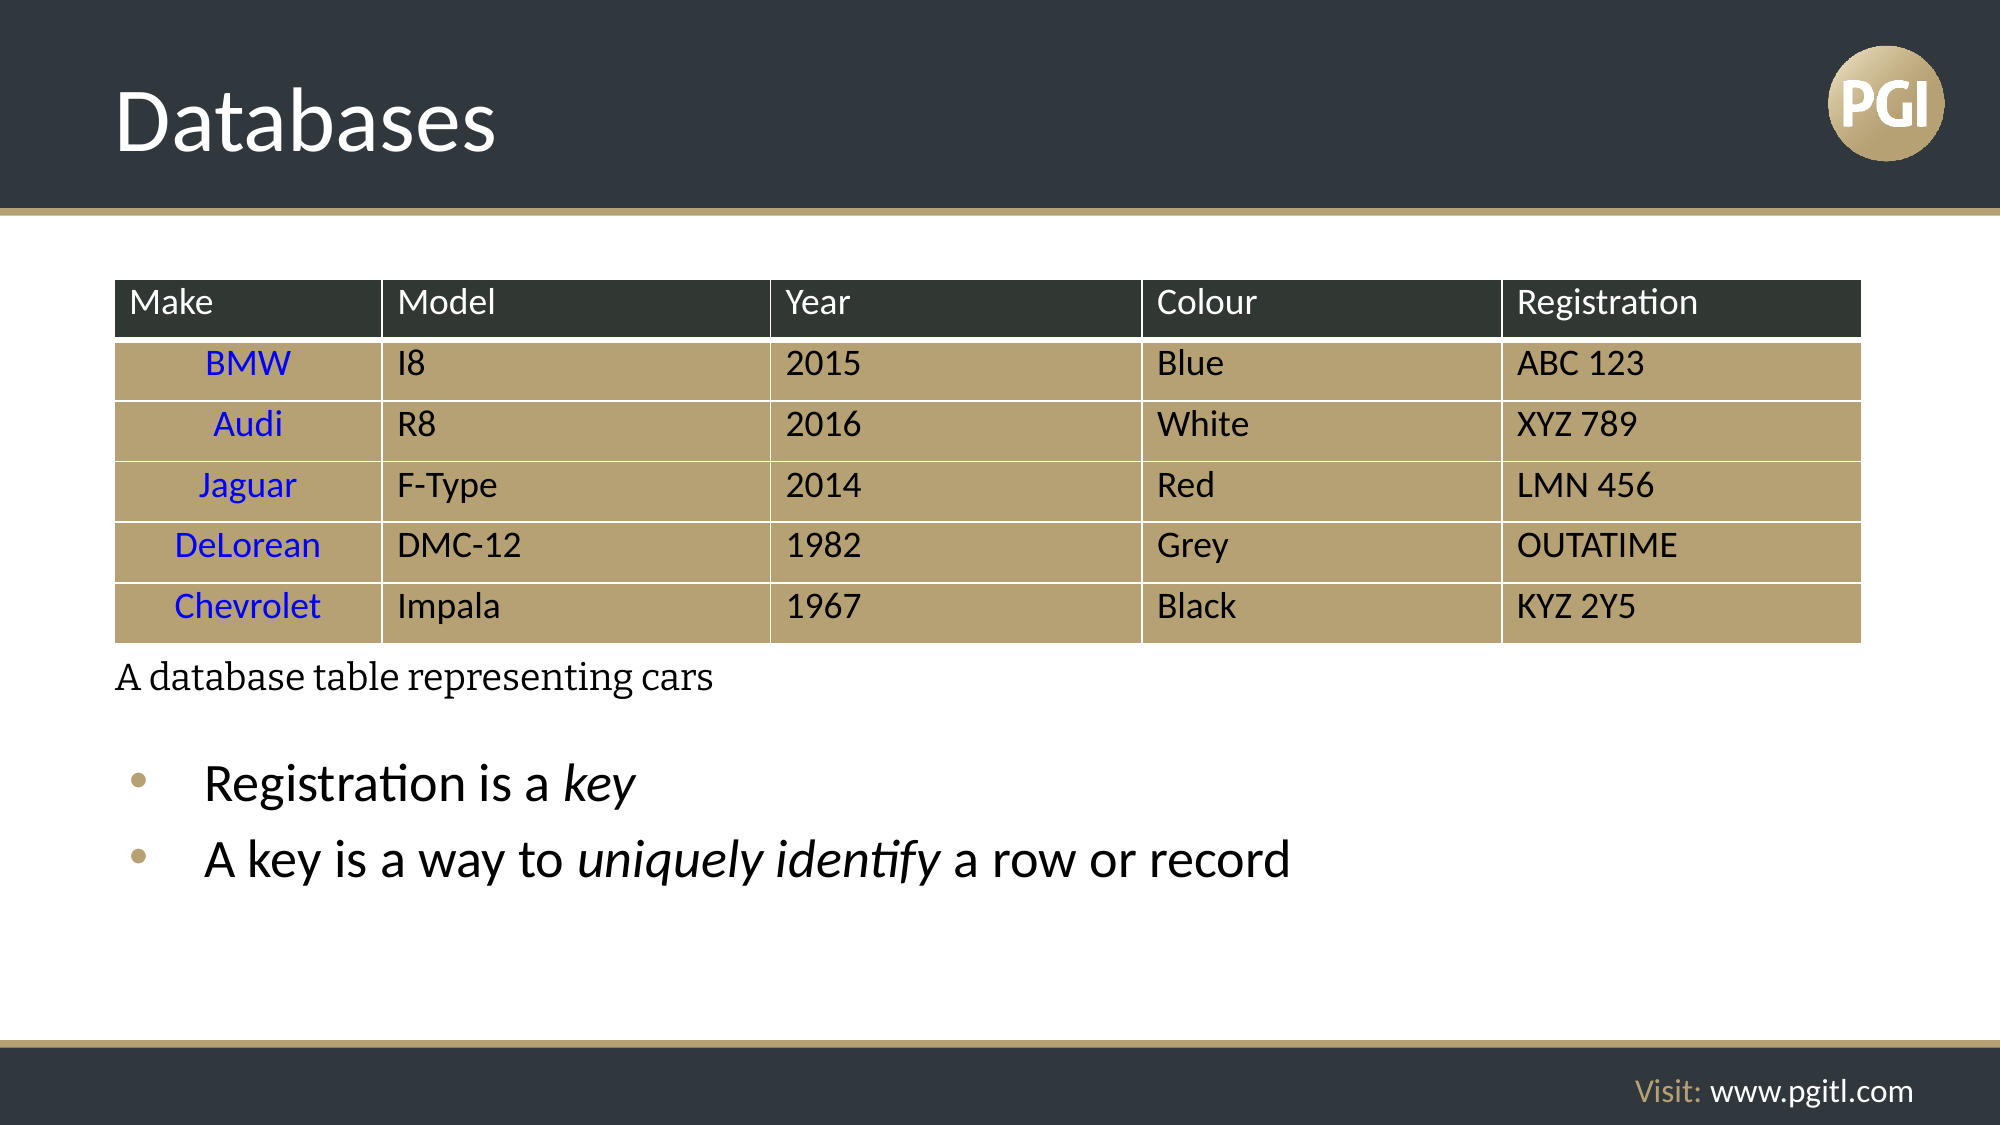

# Databases
| Make | Model | Year | Colour | Registration |
| --- | --- | --- | --- | --- |
| BMW | I8 | 2015 | Blue | ABC 123 |
| Audi | R8 | 2016 | White | XYZ 789 |
| Jaguar | F-Type | 2014 | Red | LMN 456 |
| DeLorean | DMC-12 | 1982 | Grey | OUTATIME |
| Chevrolet | Impala | 1967 | Black | KYZ 2Y5 |
A database table representing cars
Registration is a key
A key is a way to uniquely identify a row or record